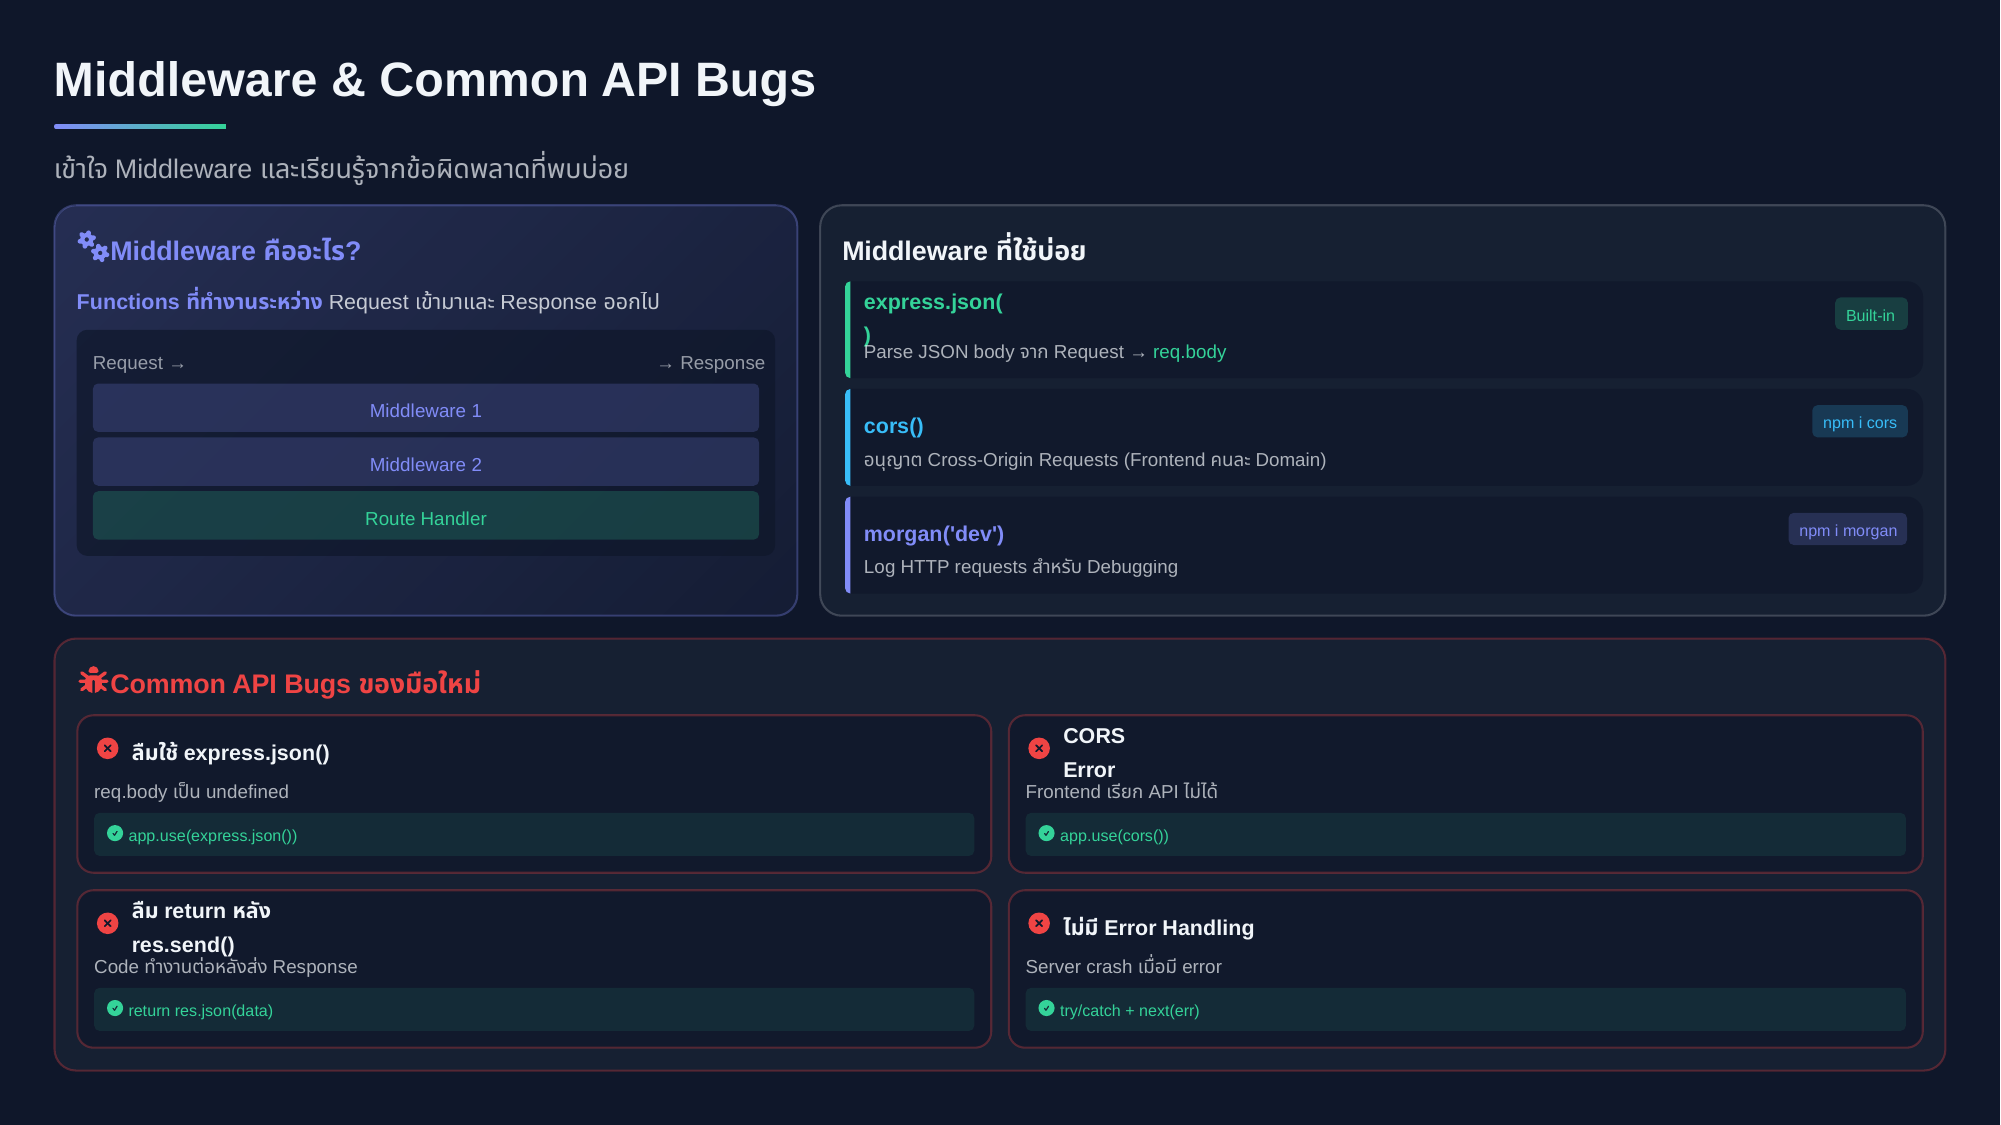

Middleware & Common API Bugs

เข้าใจ Middleware และเรียนรู้จากข้อผิดพลาดที่พบบ่อย

Middleware คืออะไร?
Middleware ที่ใช้บ่อย

Functions ที่ทำงานระหว่าง Request เข้ามาและ Response ออกไป

express.json()

Built-in

Parse JSON body จาก Request → req.body
Request →
→ Response
Middleware 1

cors()

npm i cors
Middleware 2

อนุญาต Cross-Origin Requests (Frontend คนละ Domain)
Route Handler

morgan('dev')

npm i morgan
Log HTTP requests สำหรับ Debugging

Common API Bugs ของมือใหม่

ลืมใช้ express.json()
CORS Error

req.body เป็น undefined
Frontend เรียก API ไม่ได้

app.use(express.json())

app.use(cors())

ลืม return หลัง res.send()
ไม่มี Error Handling

Code ทำงานต่อหลังส่ง Response
Server crash เมื่อมี error

return res.json(data)

try/catch + next(err)